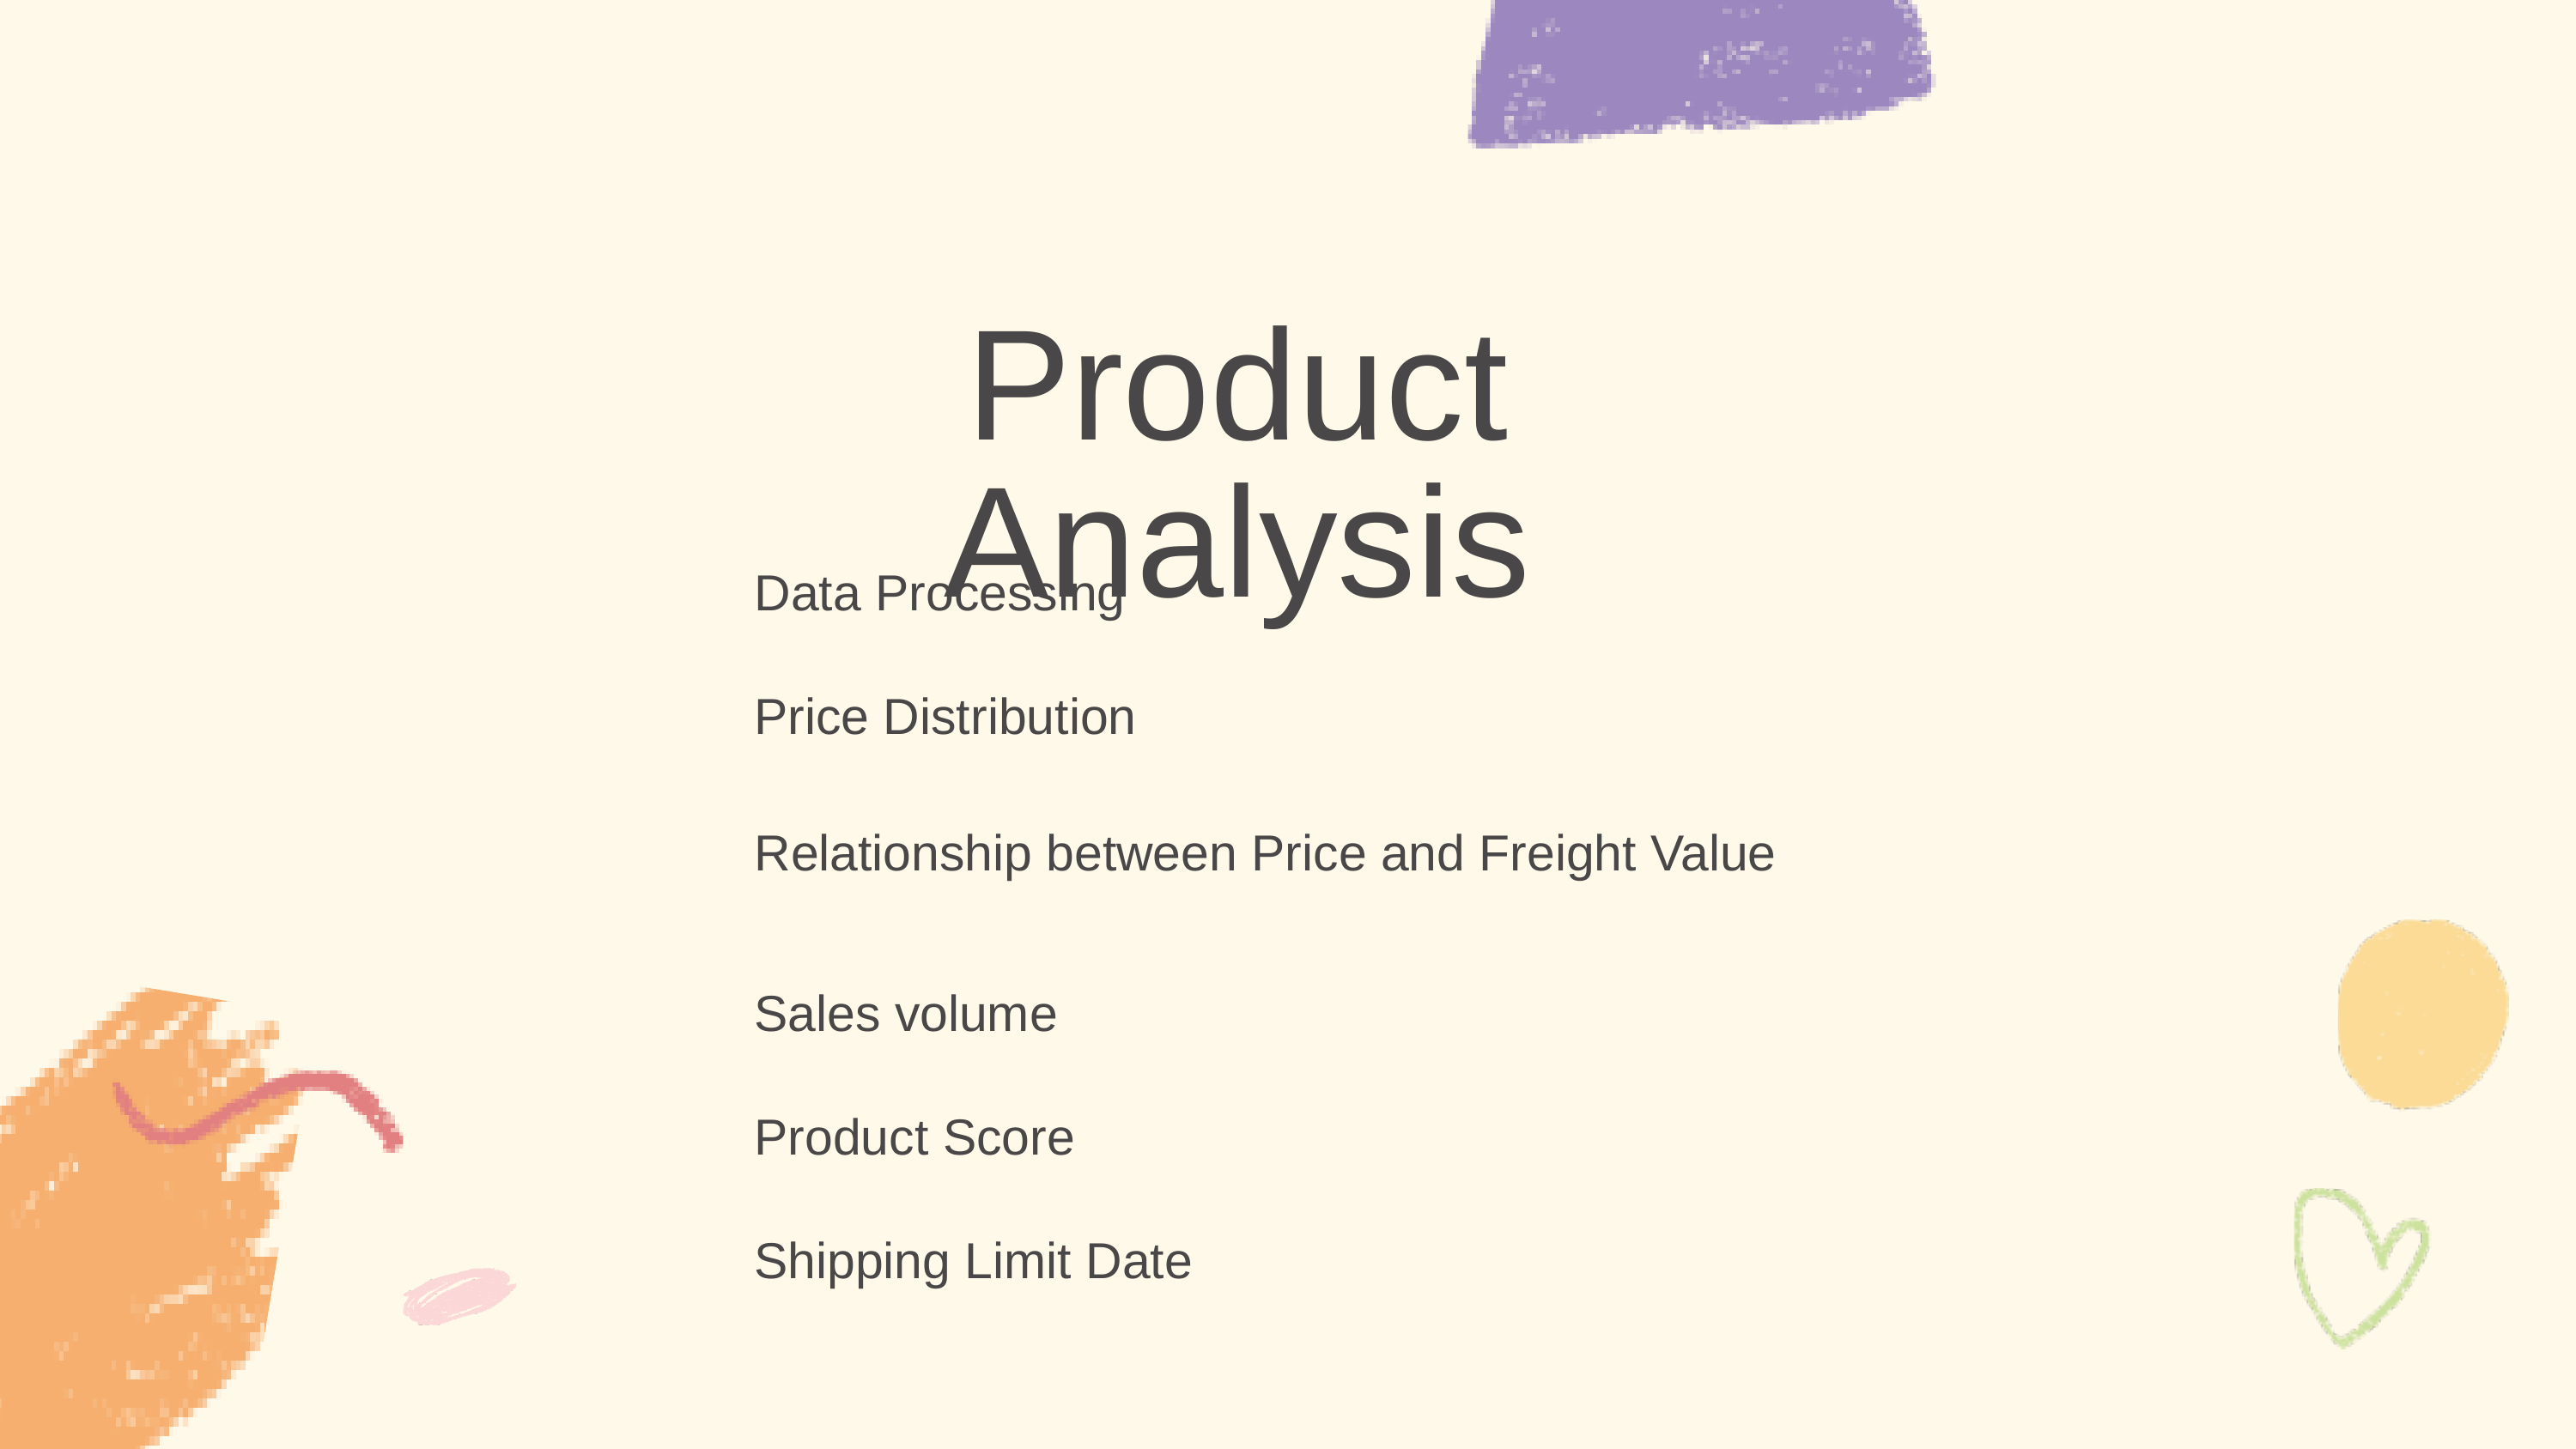

Product Analysis
Data Processing
Price Distribution
Relationship between Price and Freight Value
Sales volume
Product Score
Shipping Limit Date